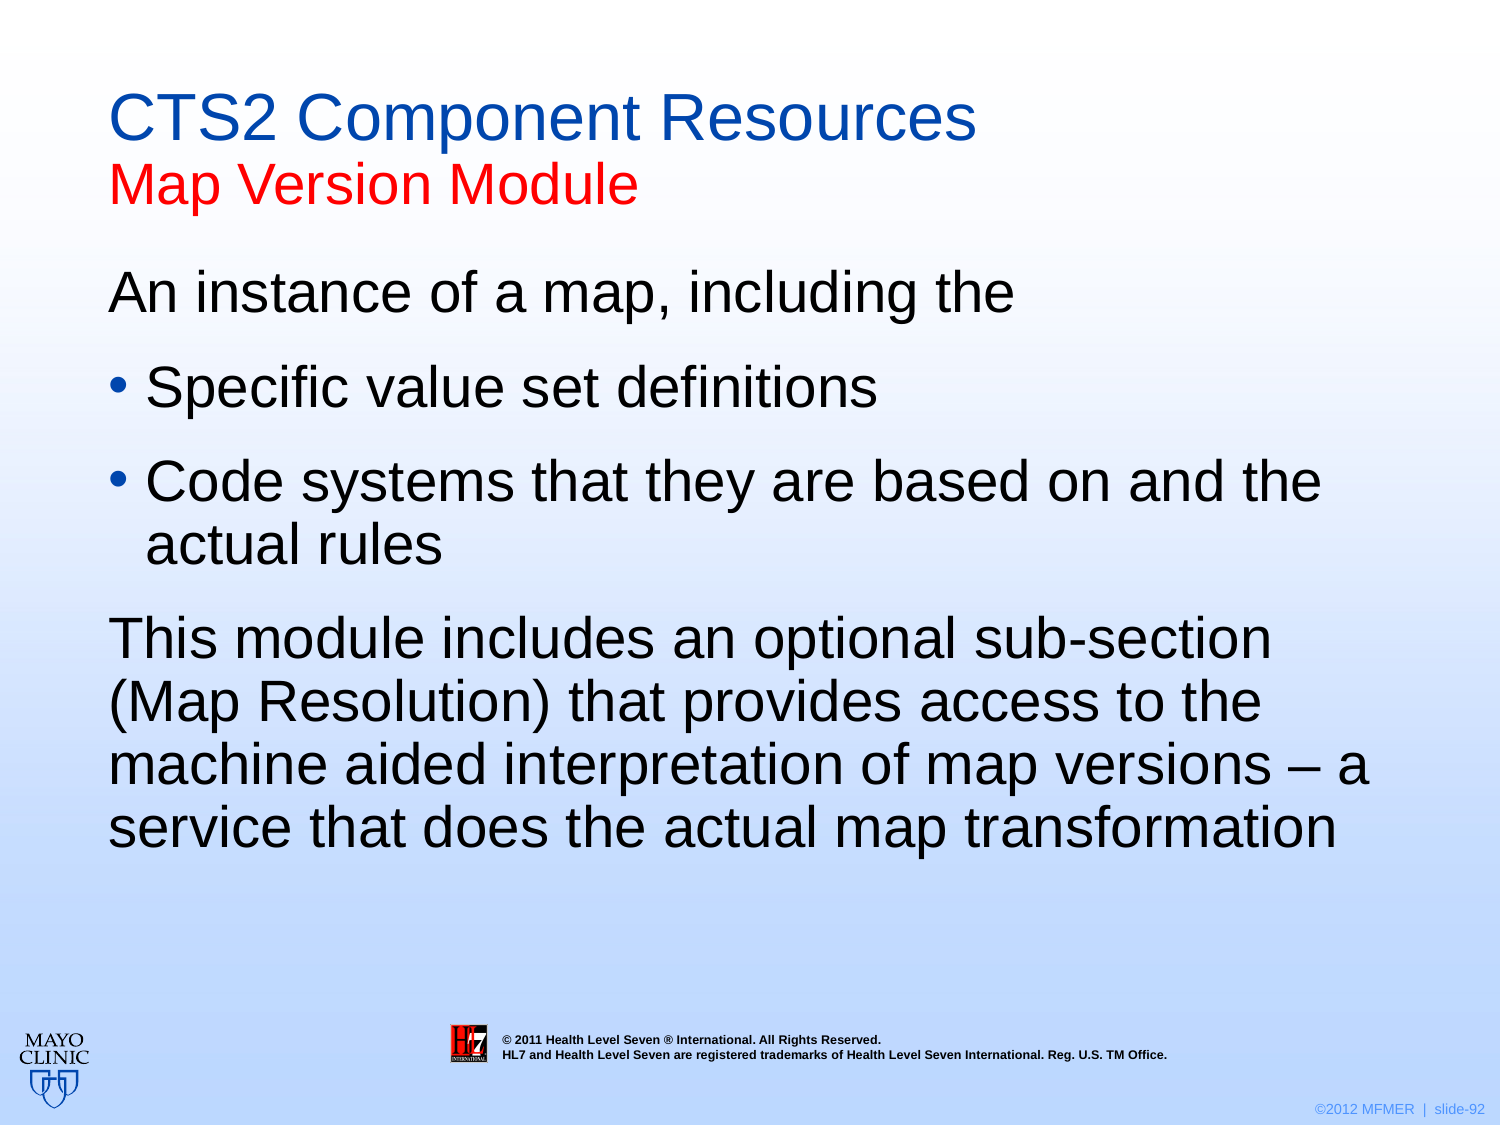

# CTS2 Component Resources Map Version Module
An instance of a map, including the
Specific value set definitions
Code systems that they are based on and the actual rules
This module includes an optional sub-section (Map Resolution) that provides access to the machine aided interpretation of map versions – a service that does the actual map transformation